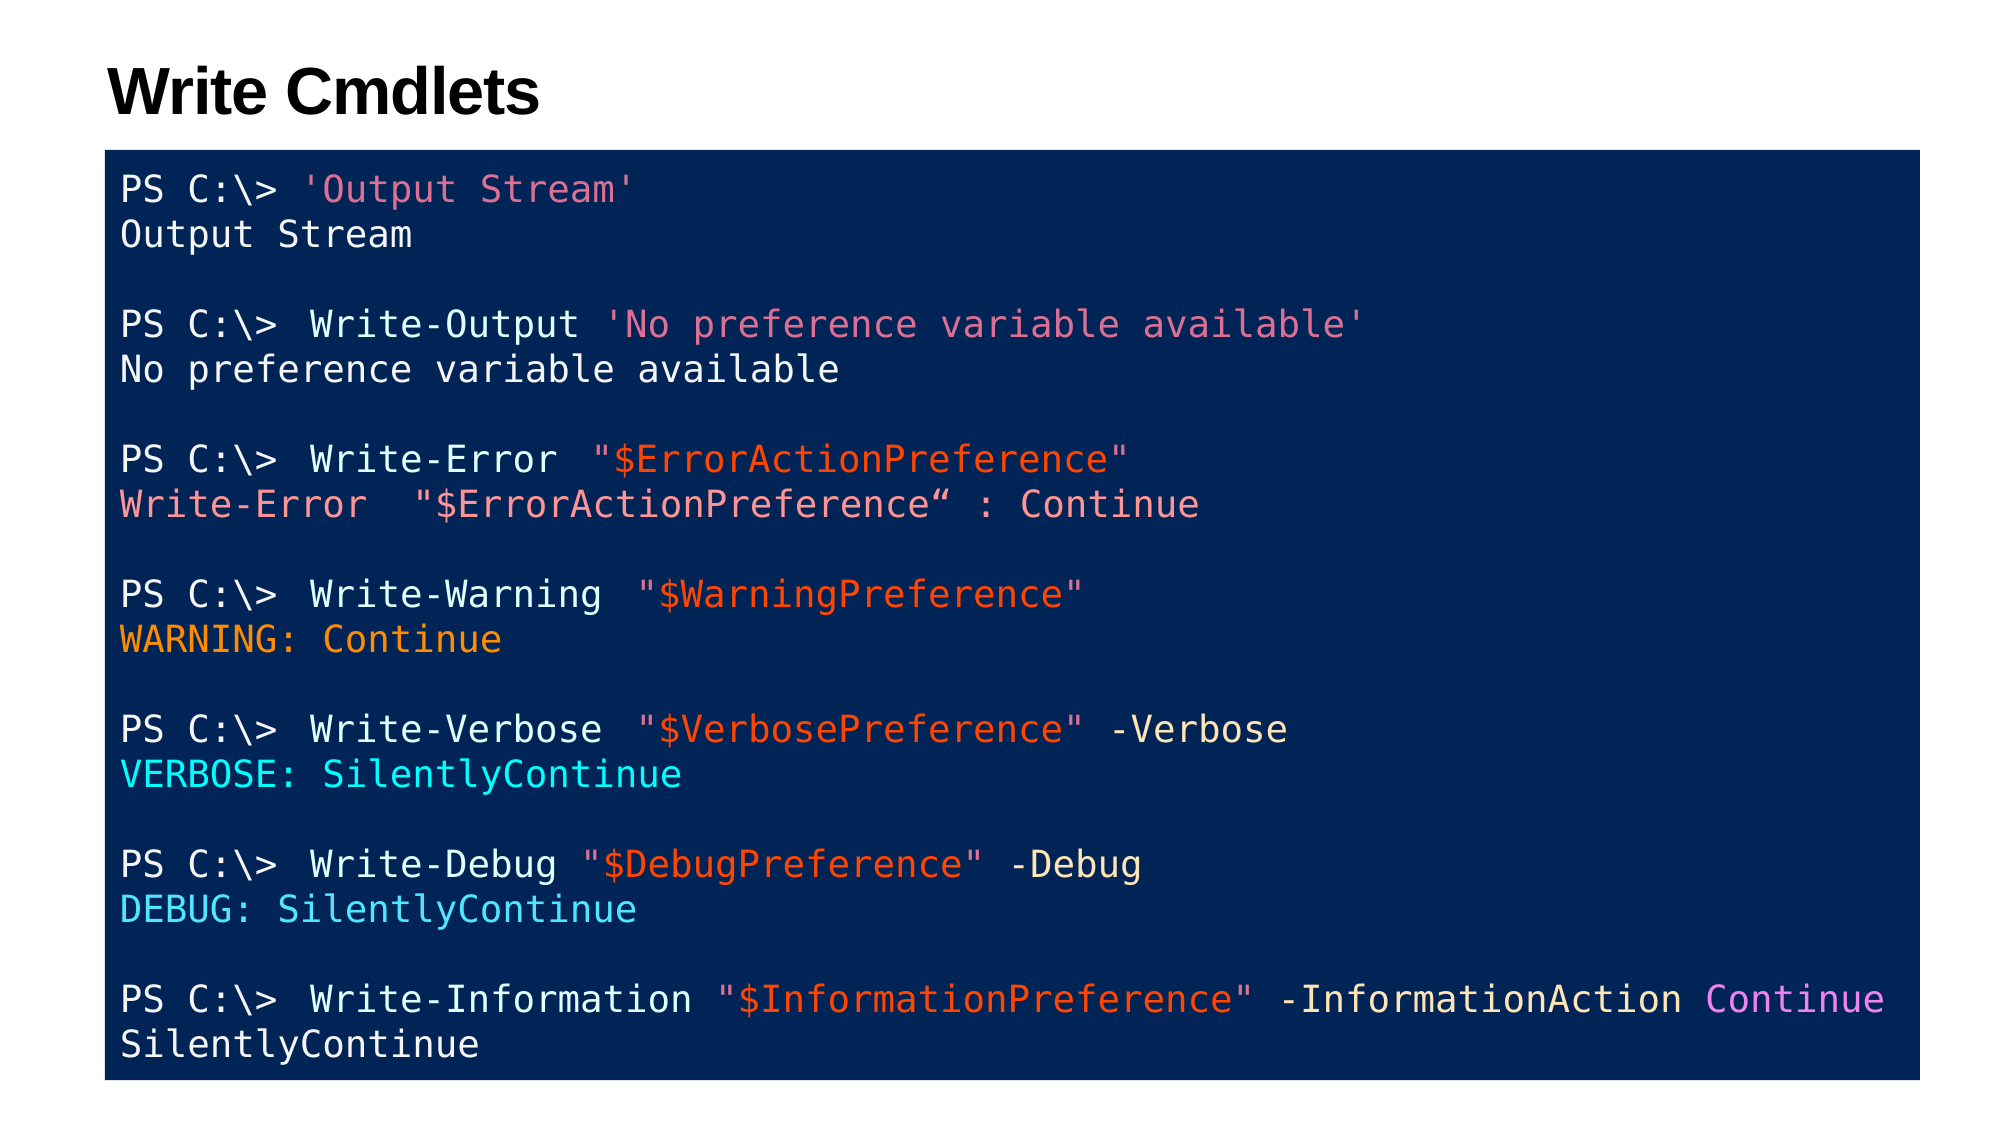

# Write Cmdlets
PS C:\> 'Output Stream'
Output Stream

PS C:\>  Write-Output 'No preference variable available'
No preference variable available

PS C:\>  Write-Error  "$ErrorActionPreference"
Write-Error  "$ErrorActionPreference“ : Continue

PS C:\>  Write-Warning  "$WarningPreference"
WARNING: Continue

PS C:\>  Write-Verbose  "$VerbosePreference" -Verbose
VERBOSE: SilentlyContinue

PS C:\>  Write-Debug "$DebugPreference" -Debug
DEBUG: SilentlyContinue

PS C:\>  Write-Information "$InformationPreference" -InformationAction Continue
SilentlyContinue